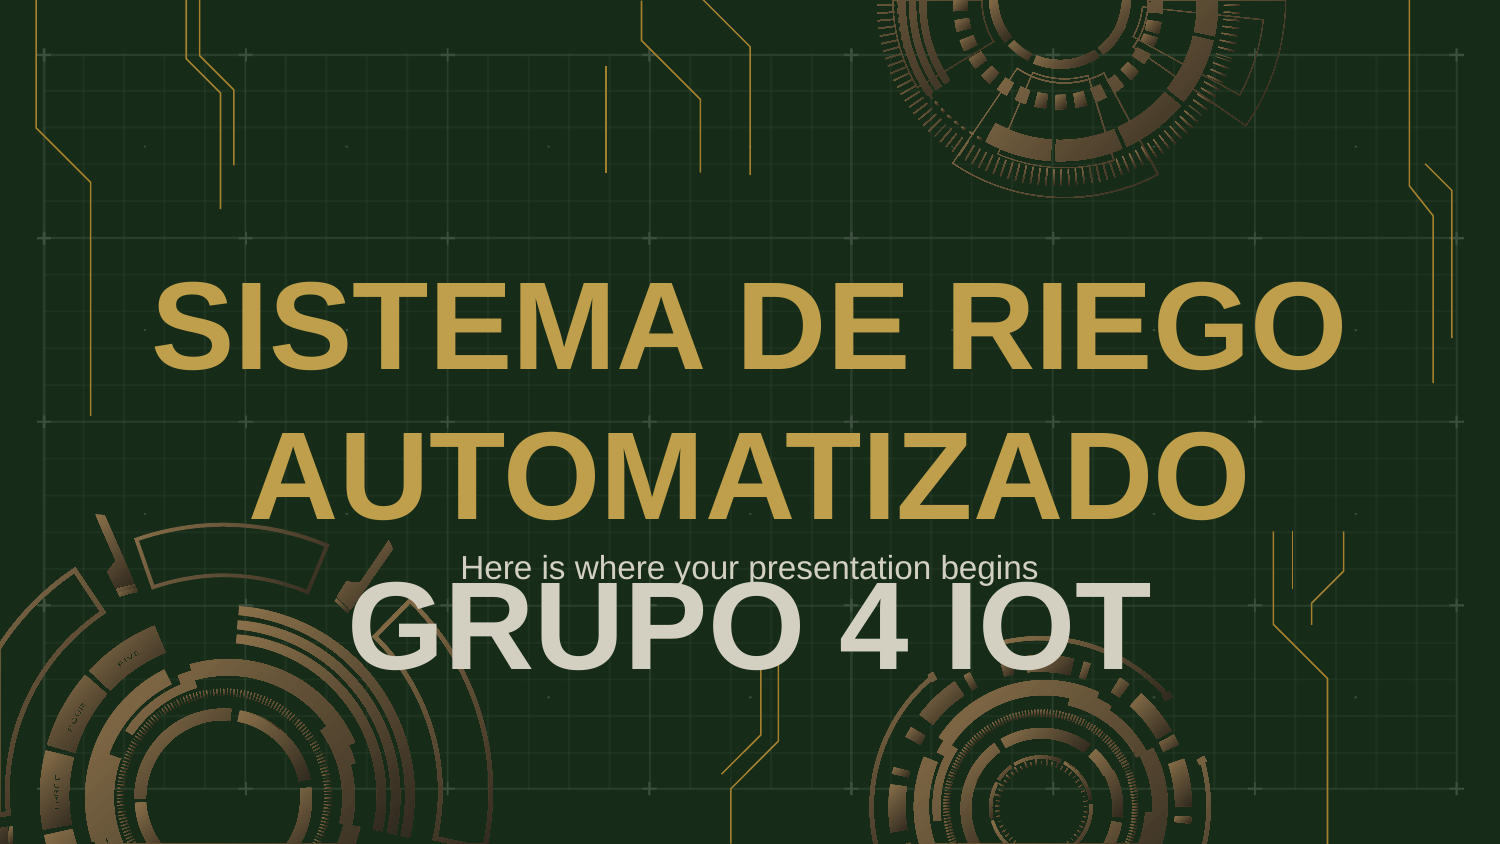

# SISTEMA DE RIEGO AUTOMATIZADO
GRUPO 4 IOT
Here is where your presentation begins